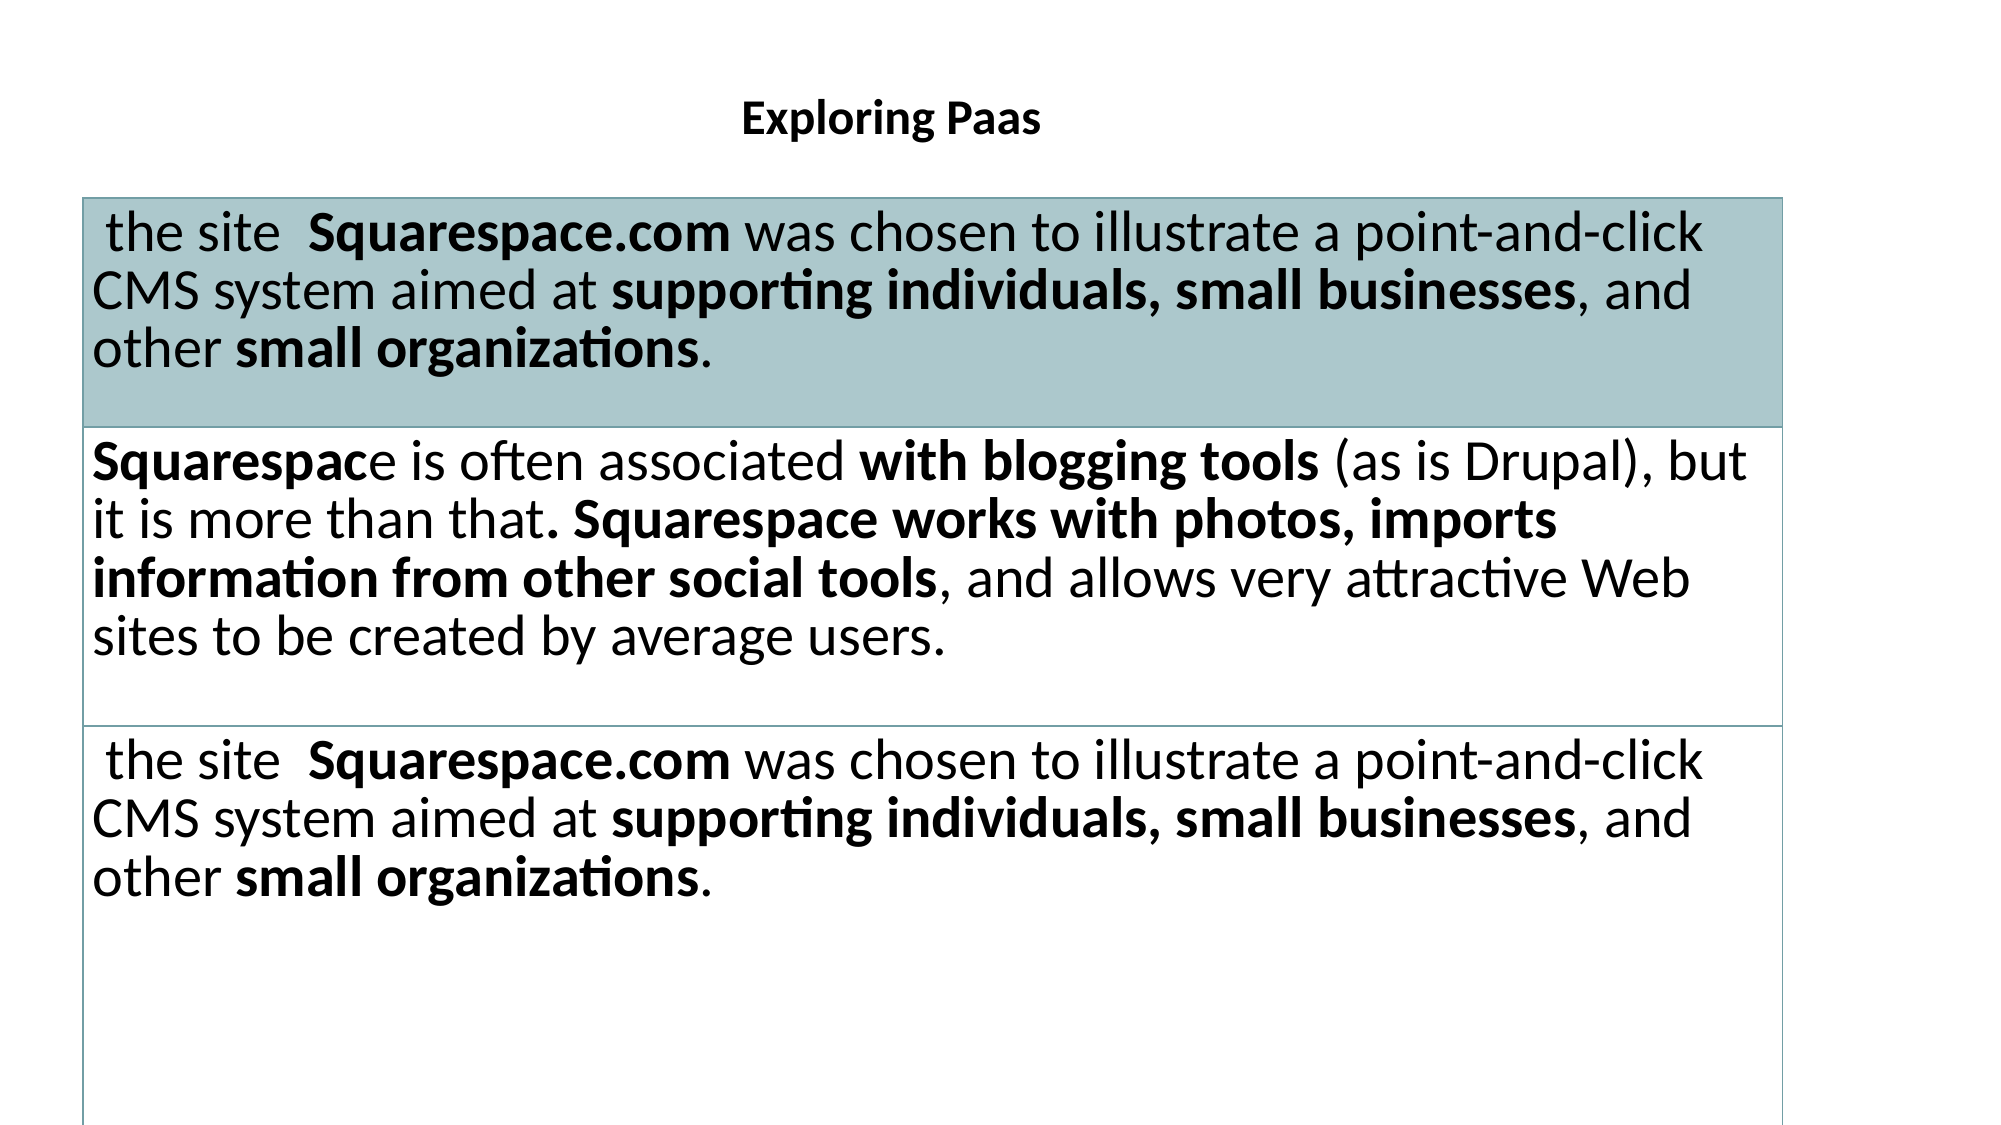

Exploring Paas
| the site Squarespace.com was chosen to illustrate a point-and-click CMS system aimed at supporting individuals, small businesses, and other small organizations. |
| --- |
| Squarespace is often associated with blogging tools (as is Drupal), but it is more than that. Squarespace works with photos, imports information from other social tools, and allows very attractive Web sites to be created by average users. |
| the site Squarespace.com was chosen to illustrate a point-and-click CMS system aimed at supporting individuals, small businesses, and other small organizations. |